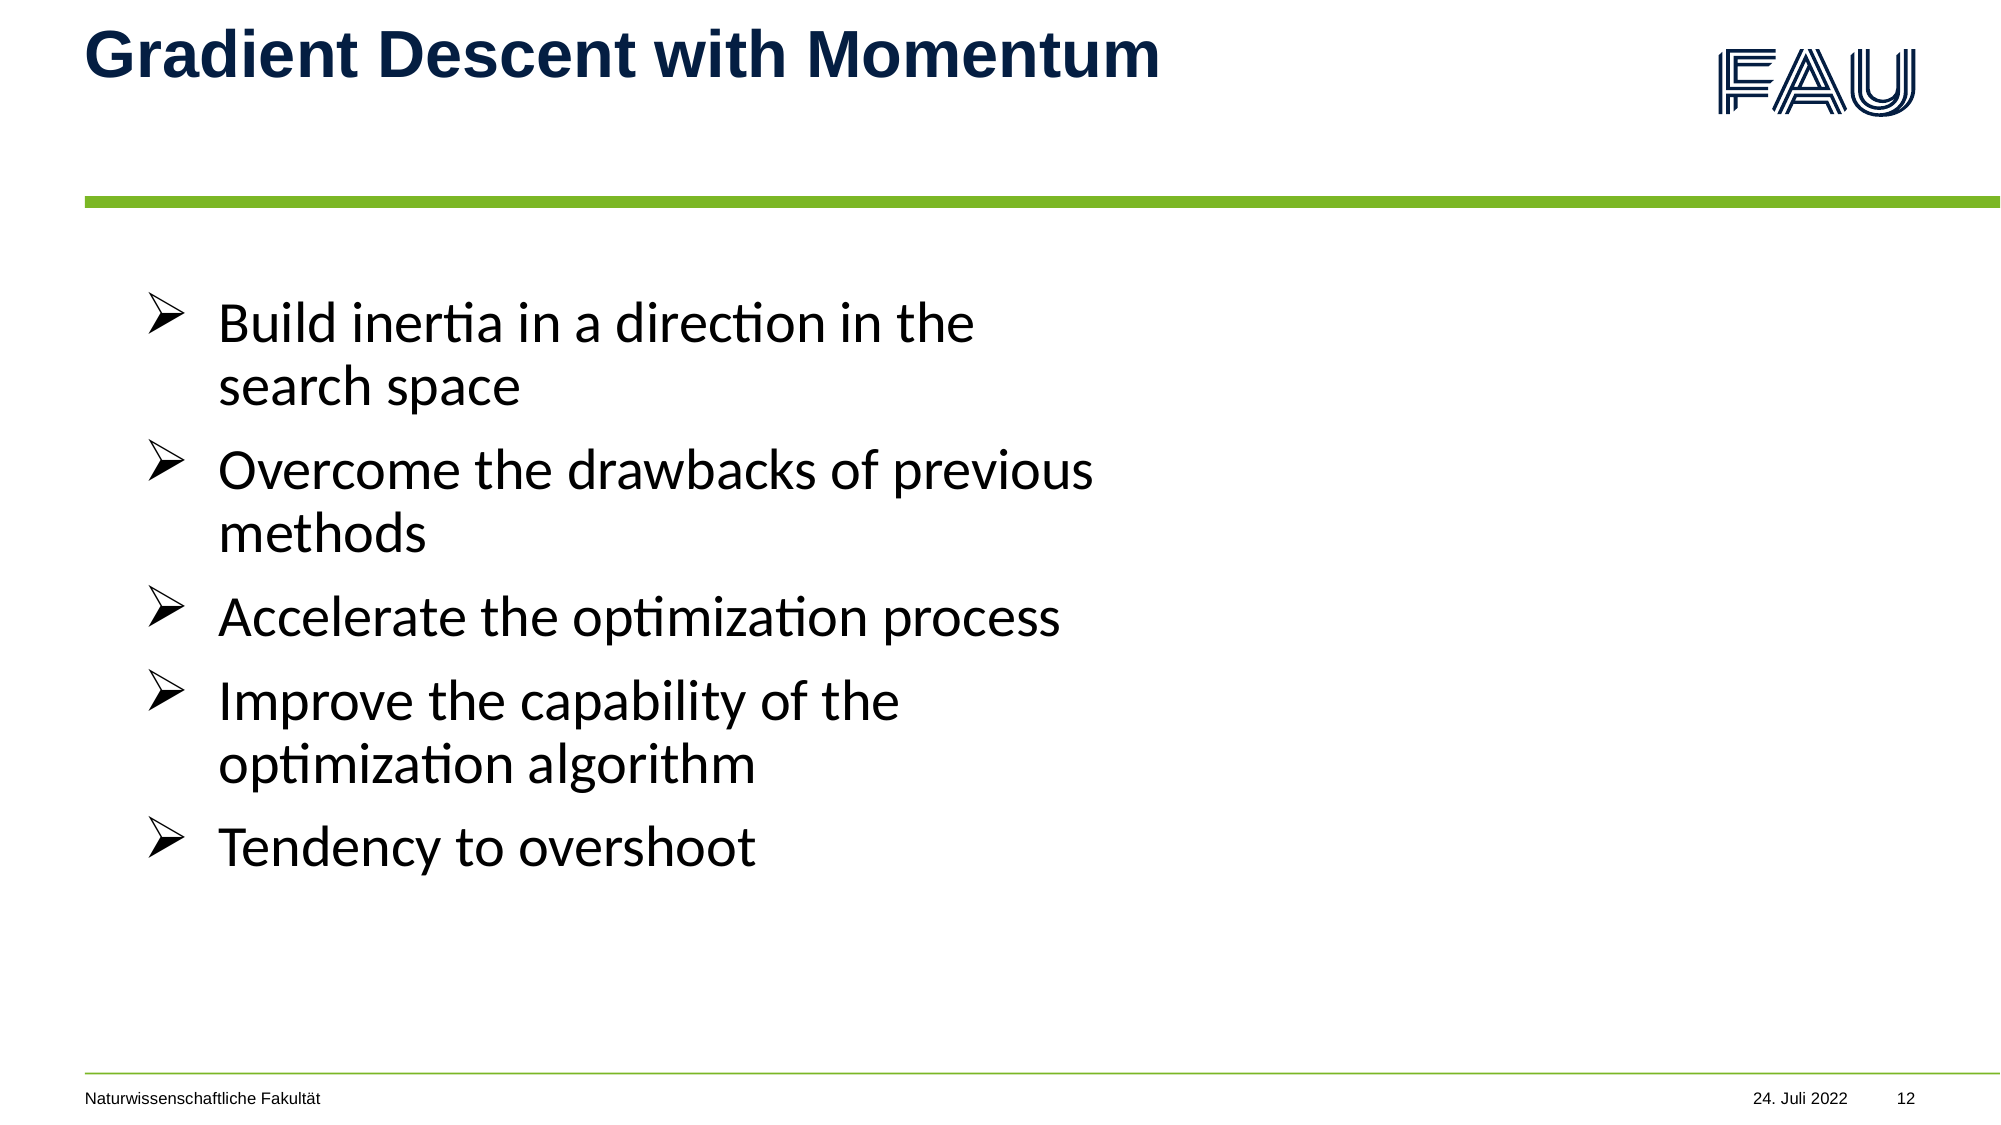

# Gradient Descent with Momentum

Build inertia in a direction in the search space
Overcome the drawbacks of previous methods
Accelerate the optimization process
Improve the capability of the optimization algorithm
Tendency to overshoot
Naturwissenschaftliche Fakultät
24. Juli 2022
12